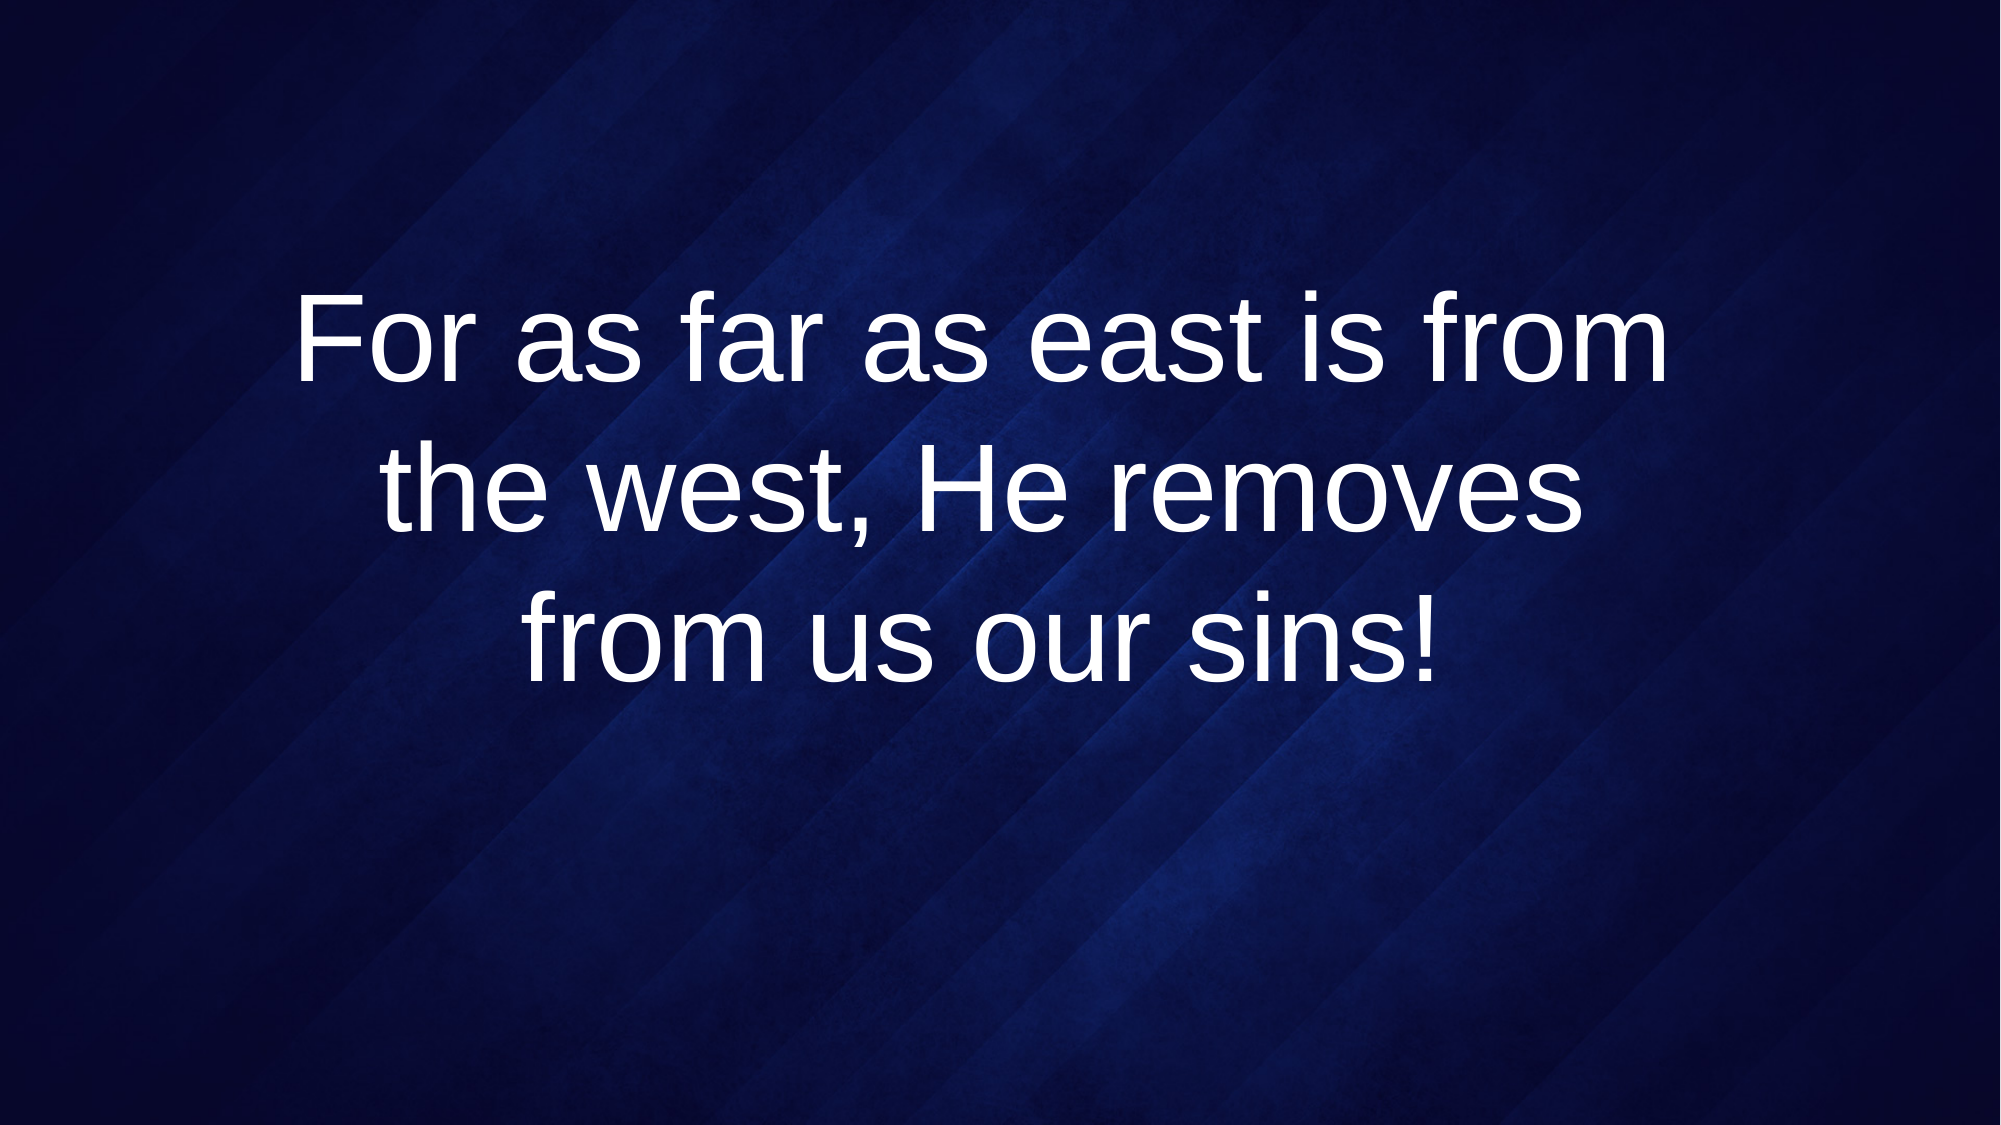

# For as far as east is from the west, He removes from us our sins!